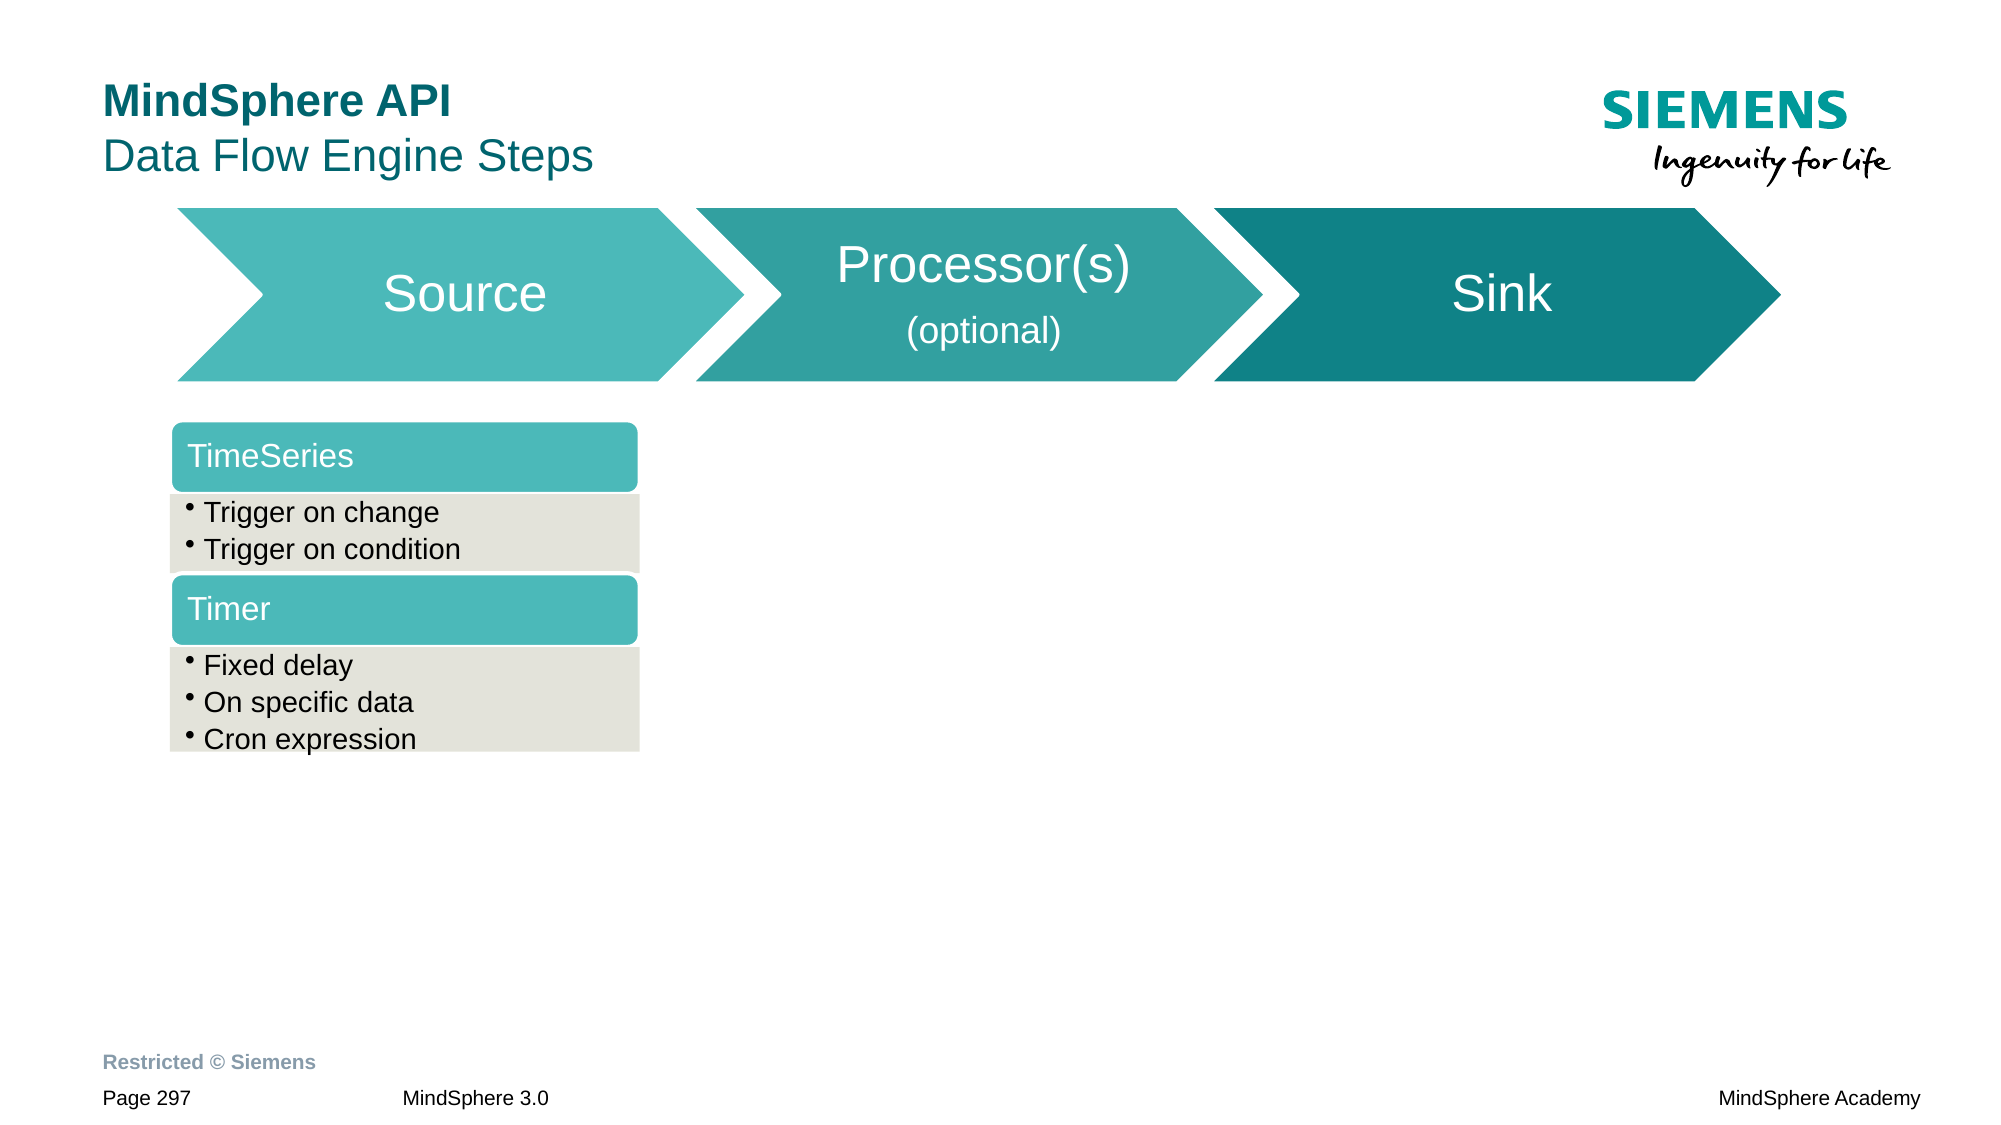

# MindSphere API Data Flow Engine Steps
Source
Processor(s)
(optional)
Sink
TimeSeries
Trigger on change
Trigger on condition
Timer
Fixed delay
On specific data
Cron expression